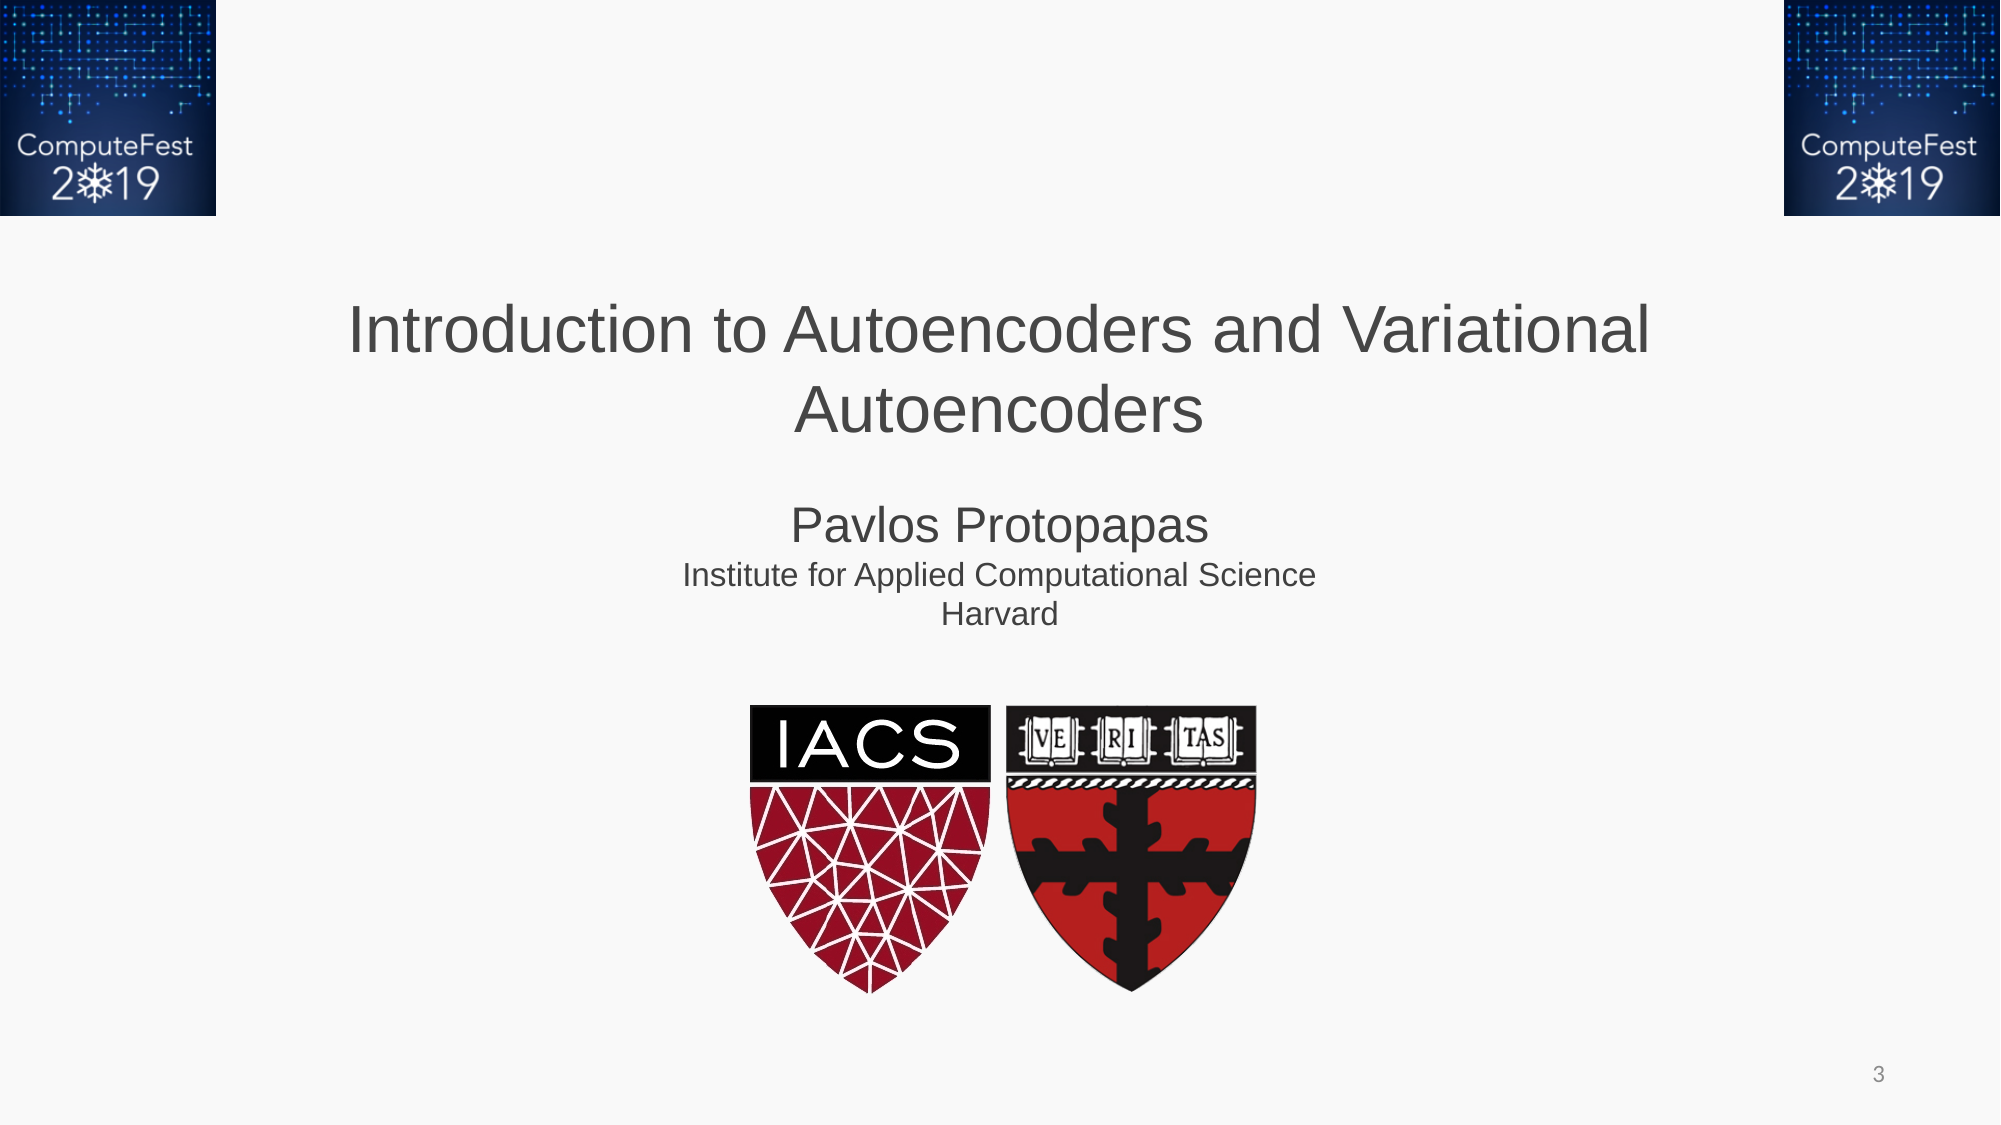

# Introduction to Autoencoders and Variational Autoencoders
3